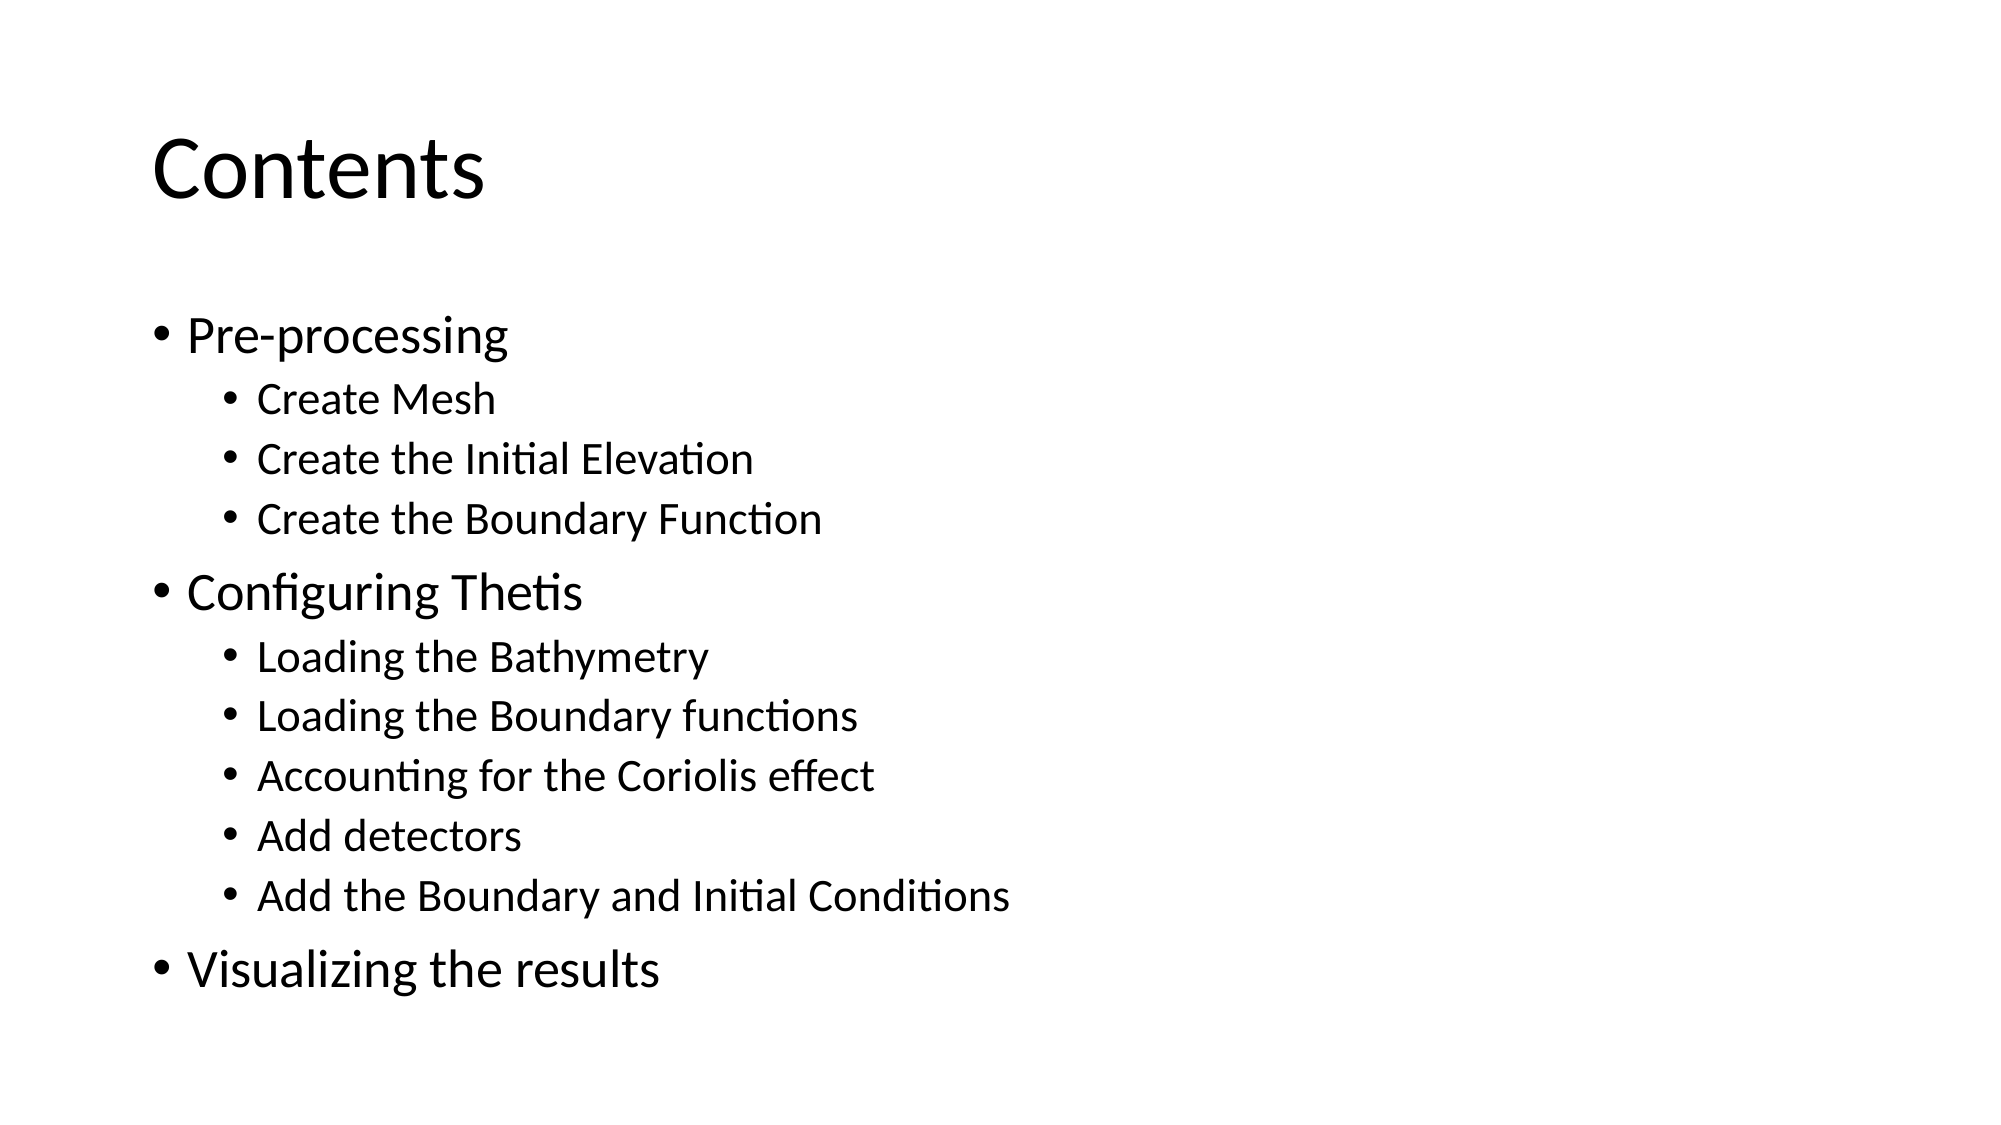

# Contents
Pre-processing
Create Mesh
Create the Initial Elevation
Create the Boundary Function
Configuring Thetis
Loading the Bathymetry
Loading the Boundary functions
Accounting for the Coriolis effect
Add detectors
Add the Boundary and Initial Conditions
Visualizing the results